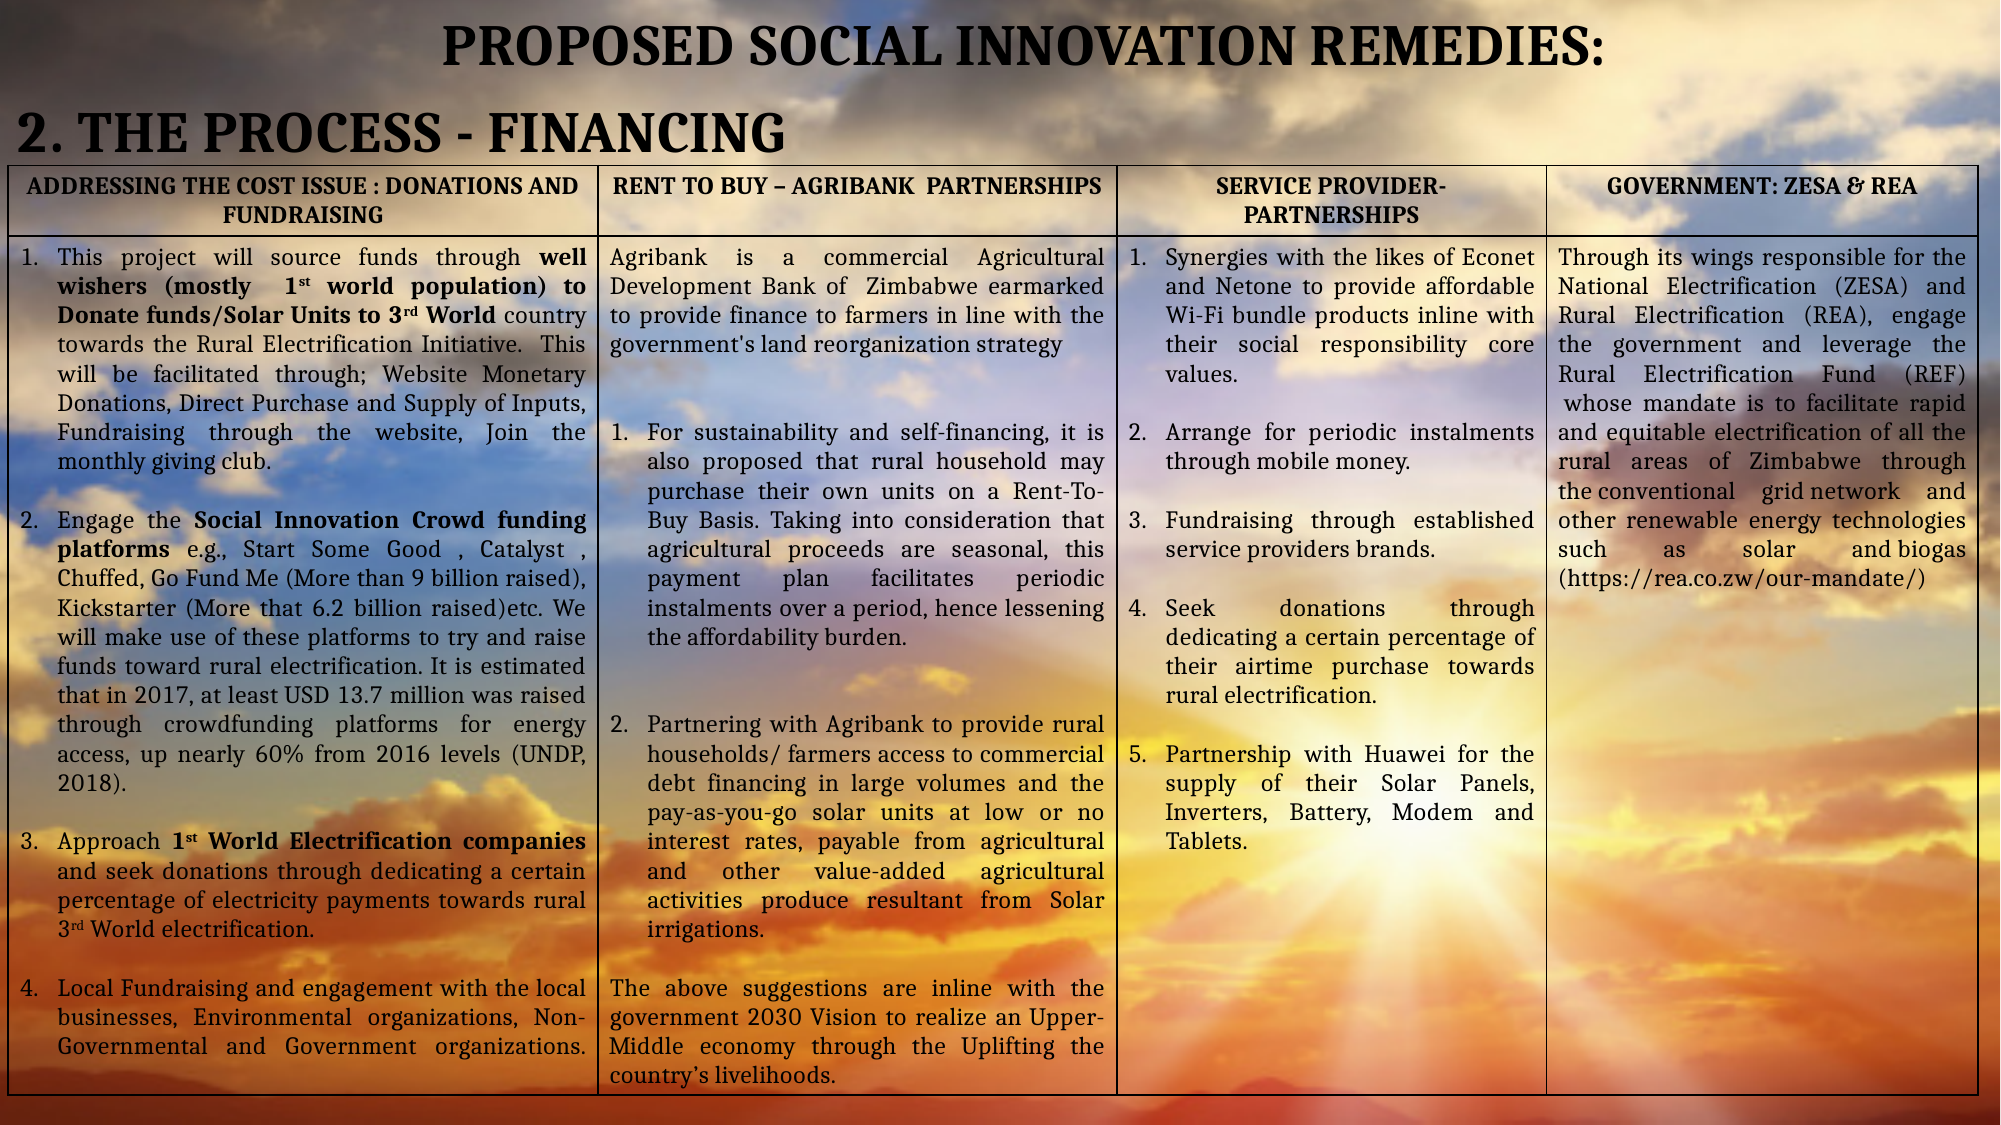

#
PROPOSED SOCIAL INNOVATION REMEDIES:
 2. THE PROCESS - FINANCING
| ADDRESSING THE COST ISSUE : DONATIONS AND FUNDRAISING | RENT TO BUY – AGRIBANK PARTNERSHIPS | SERVICE PROVIDER- PARTNERSHIPS | GOVERNMENT: ZESA & REA |
| --- | --- | --- | --- |
| This project will source funds through well wishers (mostly 1st world population) to Donate funds/Solar Units to 3rd World country towards the Rural Electrification Initiative. This will be facilitated through; Website Monetary Donations, Direct Purchase and Supply of Inputs, Fundraising through the website, Join the monthly giving club. Engage the Social Innovation Crowd funding platforms e.g., Start Some Good , Catalyst , Chuffed, Go Fund Me (More than 9 billion raised), Kickstarter (More that 6.2 billion raised)etc. We will make use of these platforms to try and raise funds toward rural electrification. It is estimated that in 2017, at least USD 13.7 million was raised through crowdfunding platforms for energy access, up nearly 60% from 2016 levels (UNDP, 2018). Approach 1st World Electrification companies and seek donations through dedicating a certain percentage of electricity payments towards rural 3rd World electrification. Local Fundraising and engagement with the local businesses, Environmental organizations, Non-Governmental and Government organizations. | Agribank is a commercial Agricultural Development Bank of Zimbabwe earmarked to provide finance to farmers in line with the government's land reorganization strategy For sustainability and self-financing, it is also proposed that rural household may purchase their own units on a Rent-To- Buy Basis. Taking into consideration that agricultural proceeds are seasonal, this payment plan facilitates periodic instalments over a period, hence lessening the affordability burden. Partnering with Agribank to provide rural households/ farmers access to commercial debt financing in large volumes and the pay-as-you-go solar units at low or no interest rates, payable from agricultural and other value-added agricultural activities produce resultant from Solar irrigations. The above suggestions are inline with the government 2030 Vision to realize an Upper- Middle economy through the Uplifting the country’s livelihoods. | Synergies with the likes of Econet and Netone to provide affordable Wi-Fi bundle products inline with their social responsibility core values. Arrange for periodic instalments through mobile money. Fundraising through established service providers brands. Seek donations through dedicating a certain percentage of their airtime purchase towards rural electrification. Partnership with Huawei for the supply of their Solar Panels, Inverters, Battery, Modem and Tablets. | Through its wings responsible for the National Electrification (ZESA) and Rural Electrification (REA), engage the government and leverage the Rural Electrification Fund (REF)  whose mandate is to facilitate rapid and equitable electrification of all the rural areas of Zimbabwe through the conventional grid network and other renewable energy technologies such as solar and biogas (https://rea.co.zw/our-mandate/) |